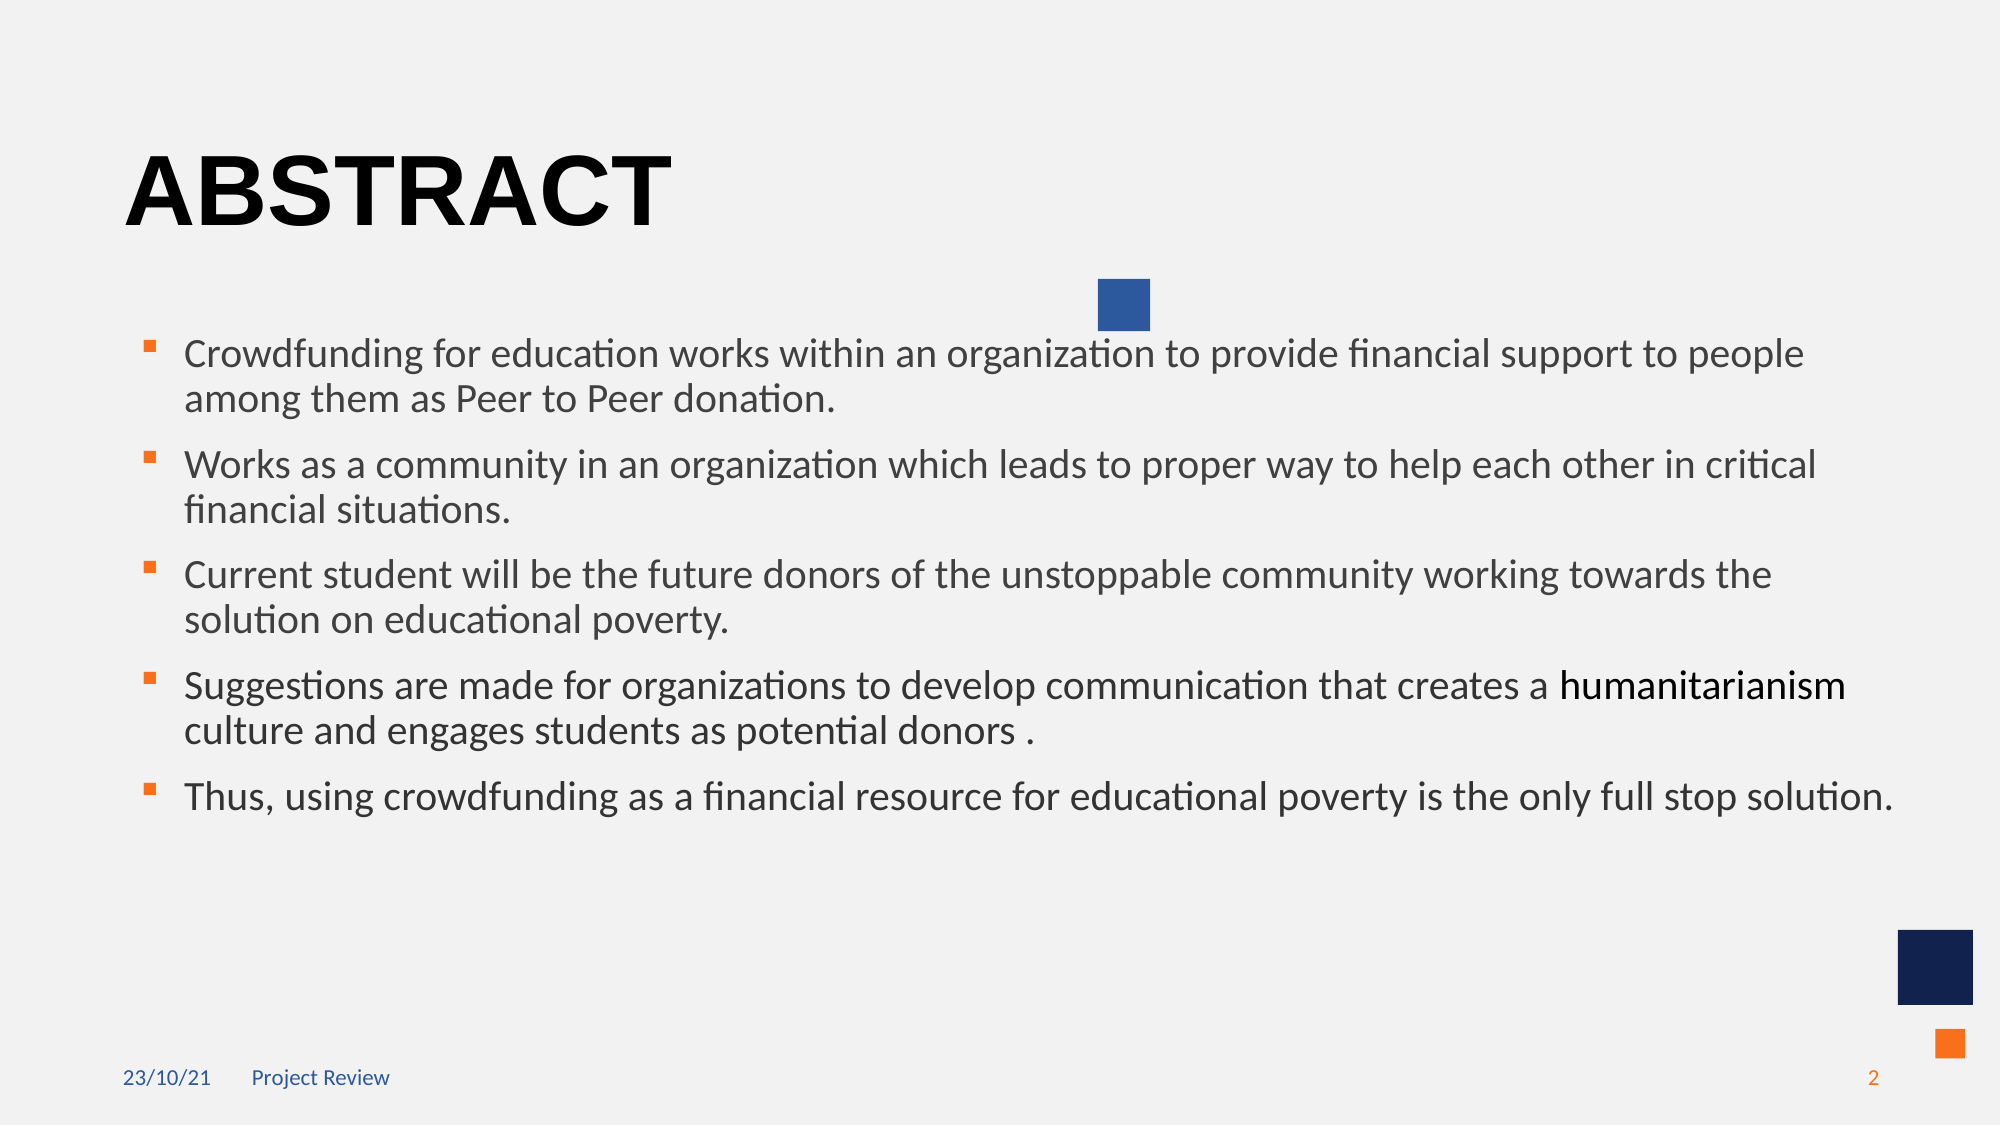

# ABSTRACT
Crowdfunding for education works within an organization to provide financial support to people among them as Peer to Peer donation.
Works as a community in an organization which leads to proper way to help each other in critical financial situations.
Current student will be the future donors of the unstoppable community working towards the solution on educational poverty.
Suggestions are made for organizations to develop communication that creates a humanitarianism culture and engages students as potential donors .
Thus, using crowdfunding as a financial resource for educational poverty is the only full stop solution.